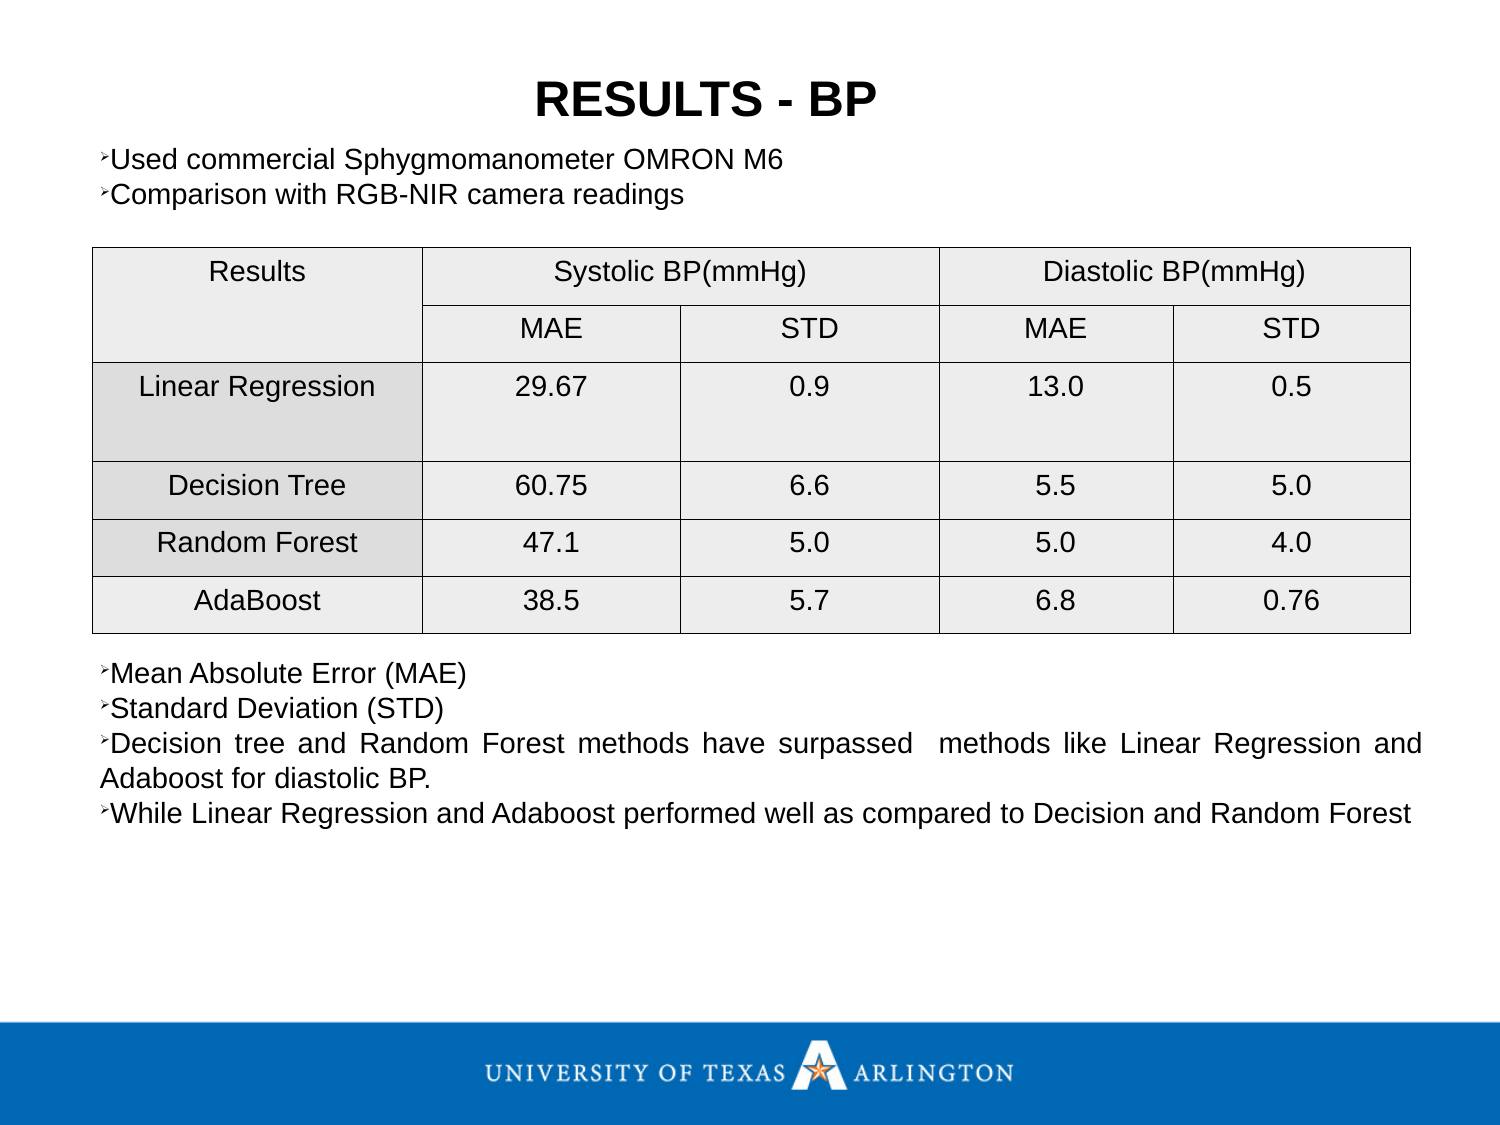

RESULTS - BP
Used commercial Sphygmomanometer OMRON M6
Comparison with RGB-NIR camera readings

| Results | Systolic BP(mmHg) |  | Diastolic BP(mmHg) |  |
| --- | --- | --- | --- | --- |
|  | MAE | STD | MAE | STD |
| Linear Regression | 29.67 | 0.9 | 13.0 | 0.5 |
| Decision Tree | 60.75 | 6.6 | 5.5 | 5.0 |
| Random Forest | 47.1 | 5.0 | 5.0 | 4.0 |
| AdaBoost | 38.5 | 5.7 | 6.8 | 0.76 |
Mean Absolute Error (MAE)
Standard Deviation (STD)
Decision tree and Random Forest methods have surpassed  methods like Linear Regression and Adaboost for diastolic BP.
While Linear Regression and Adaboost performed well as compared to Decision and Random Forest